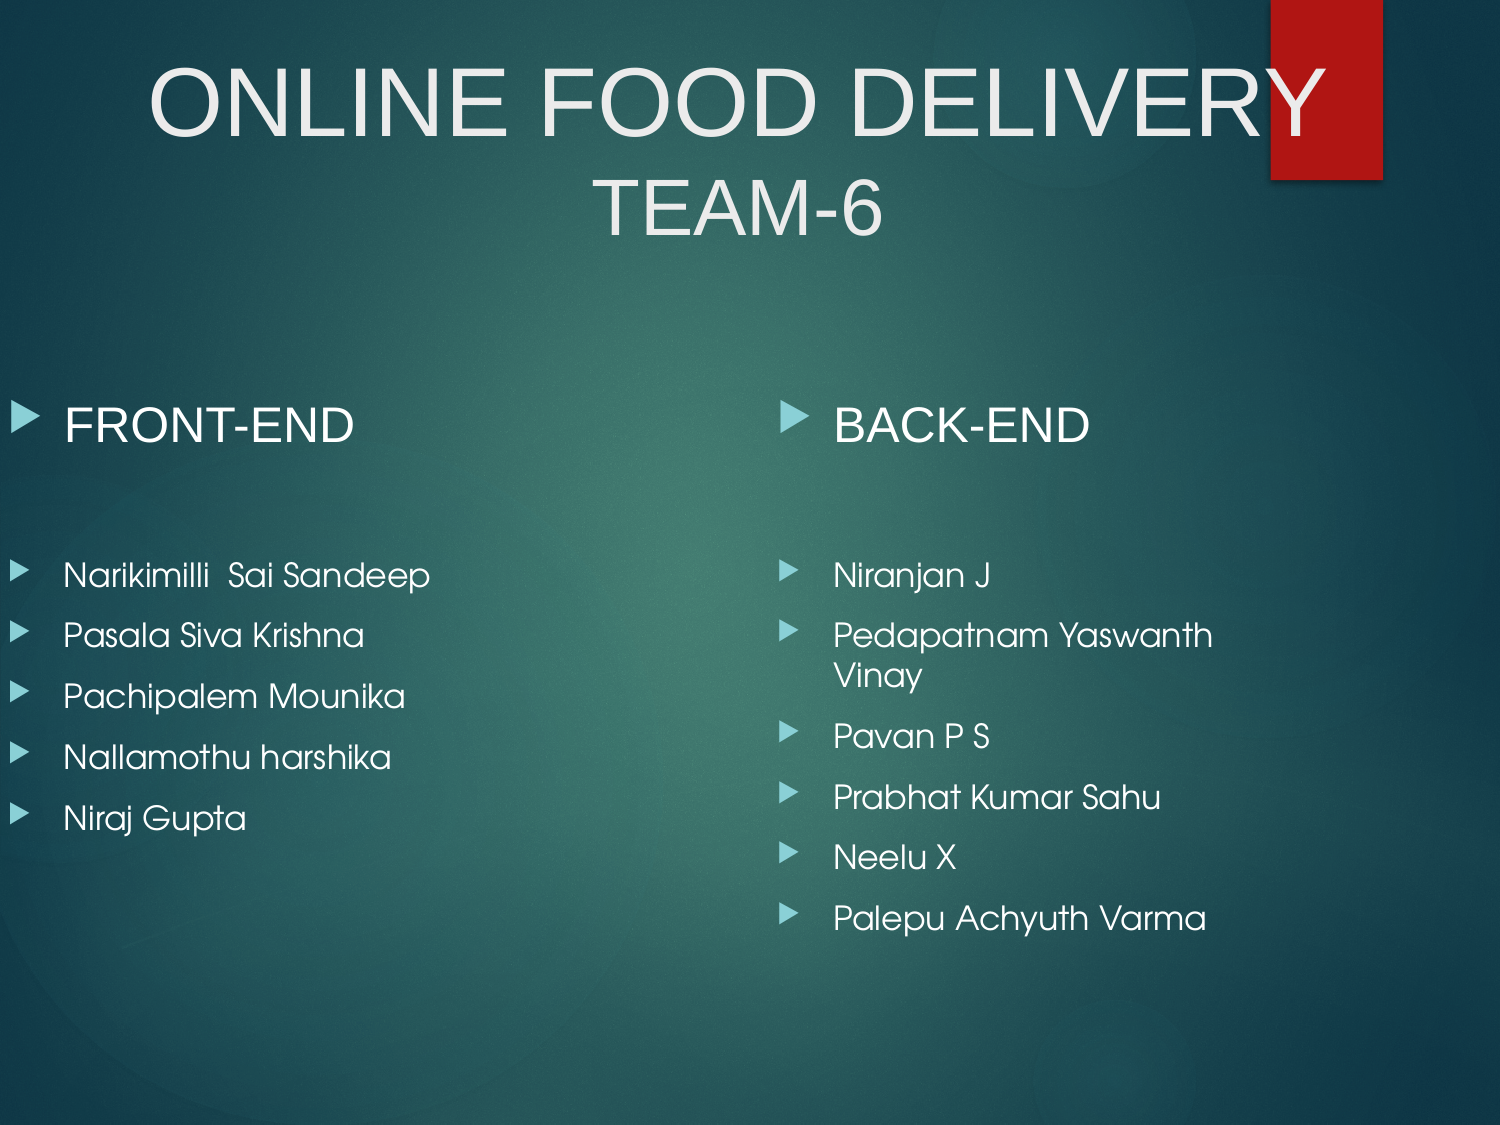

# ONLINE FOOD DELIVERY TEAM-6
BACK-END

Niranjan J
Pedapatnam Yaswanth Vinay
Pavan P S
Prabhat Kumar Sahu
Neelu X
Palepu Achyuth Varma

FRONT-END

Narikimilli  Sai Sandeep
Pasala Siva Krishna
Pachipalem Mounika
Nallamothu harshika
Niraj Gupta